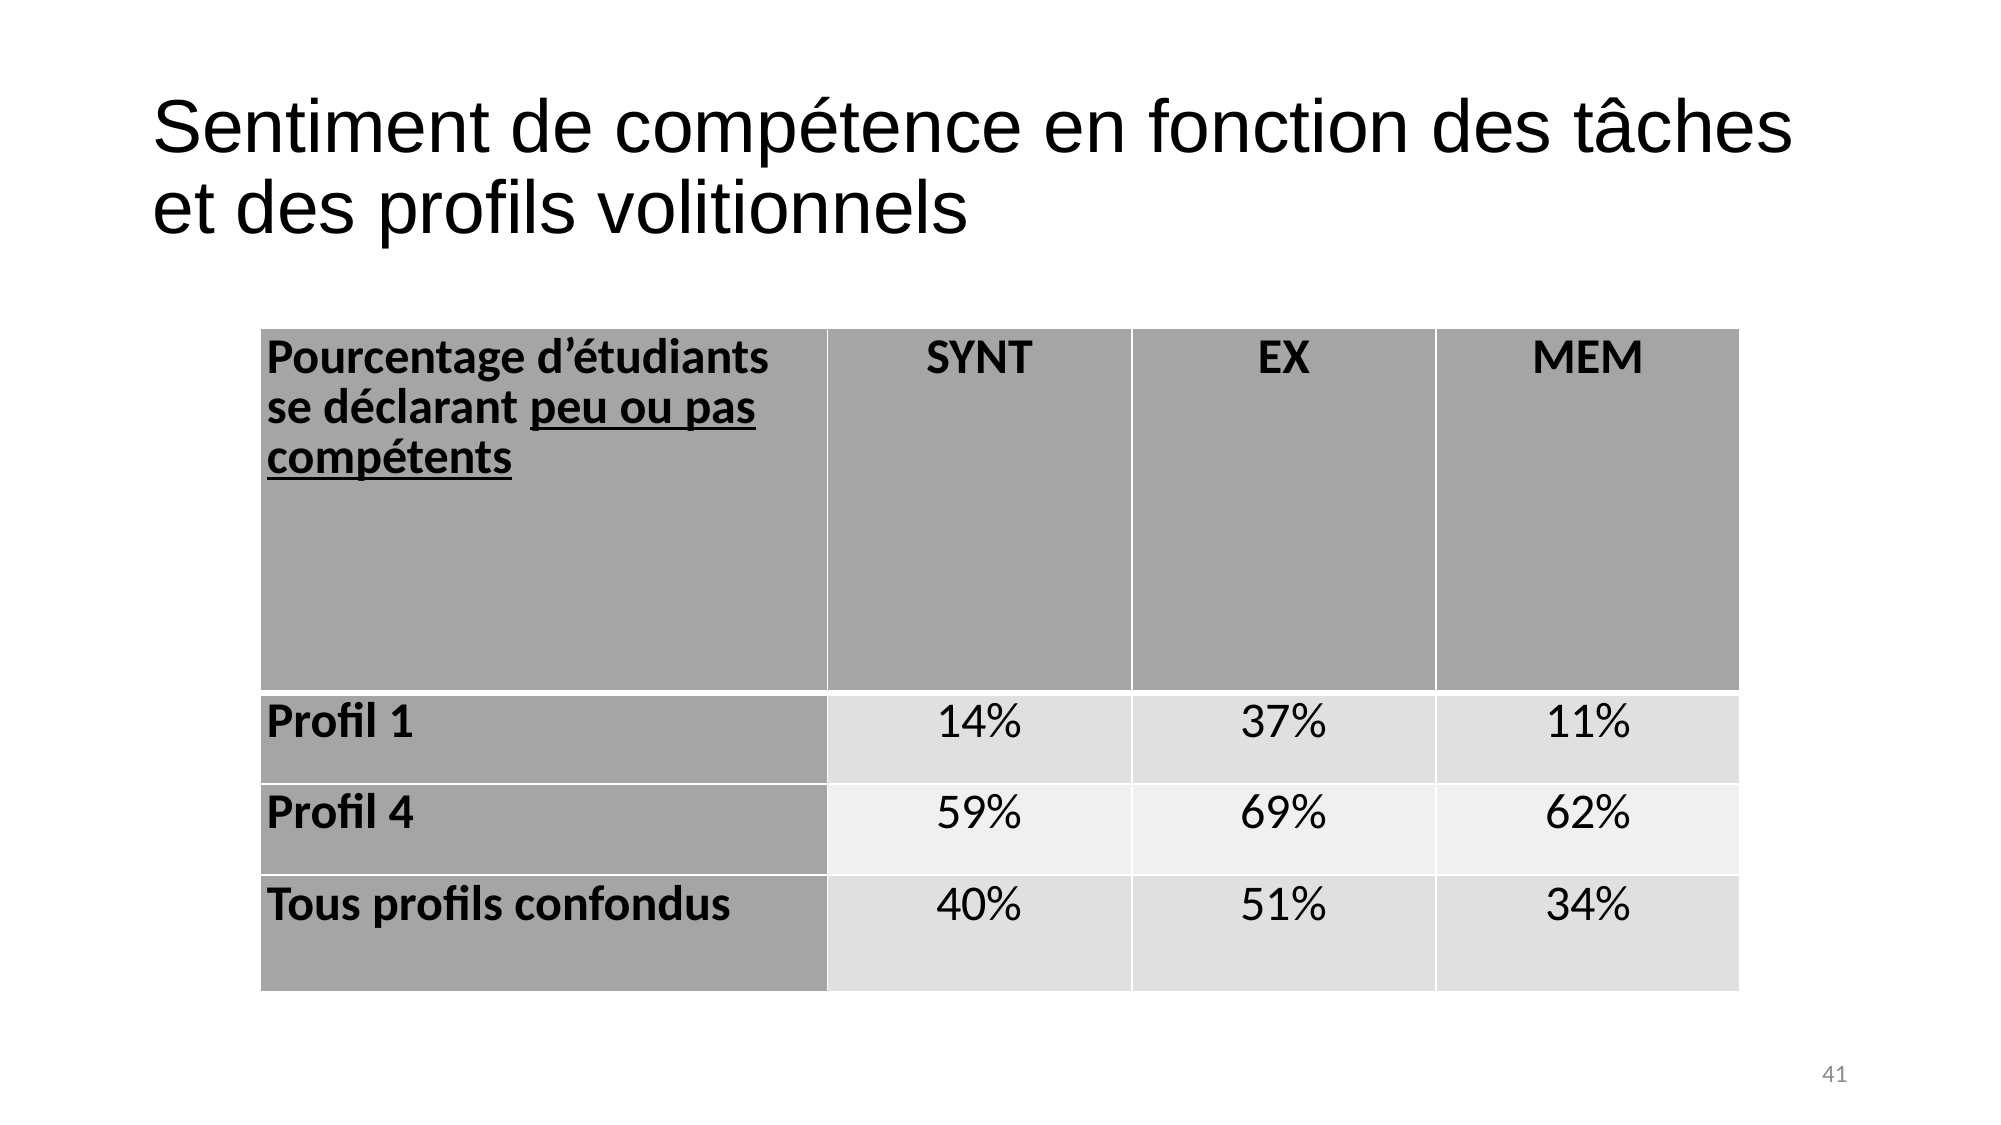

Sentiment de compétence en fonction des tâches et des profils volitionnels
| Pourcentage d’étudiants se déclarant peu ou pas compétents | SYNT | EX | MEM |
| --- | --- | --- | --- |
| Profil 1 | 14% | 37% | 11% |
| Profil 4 | 59% | 69% | 62% |
| Tous profils confondus | 40% | 51% | 34% |
41